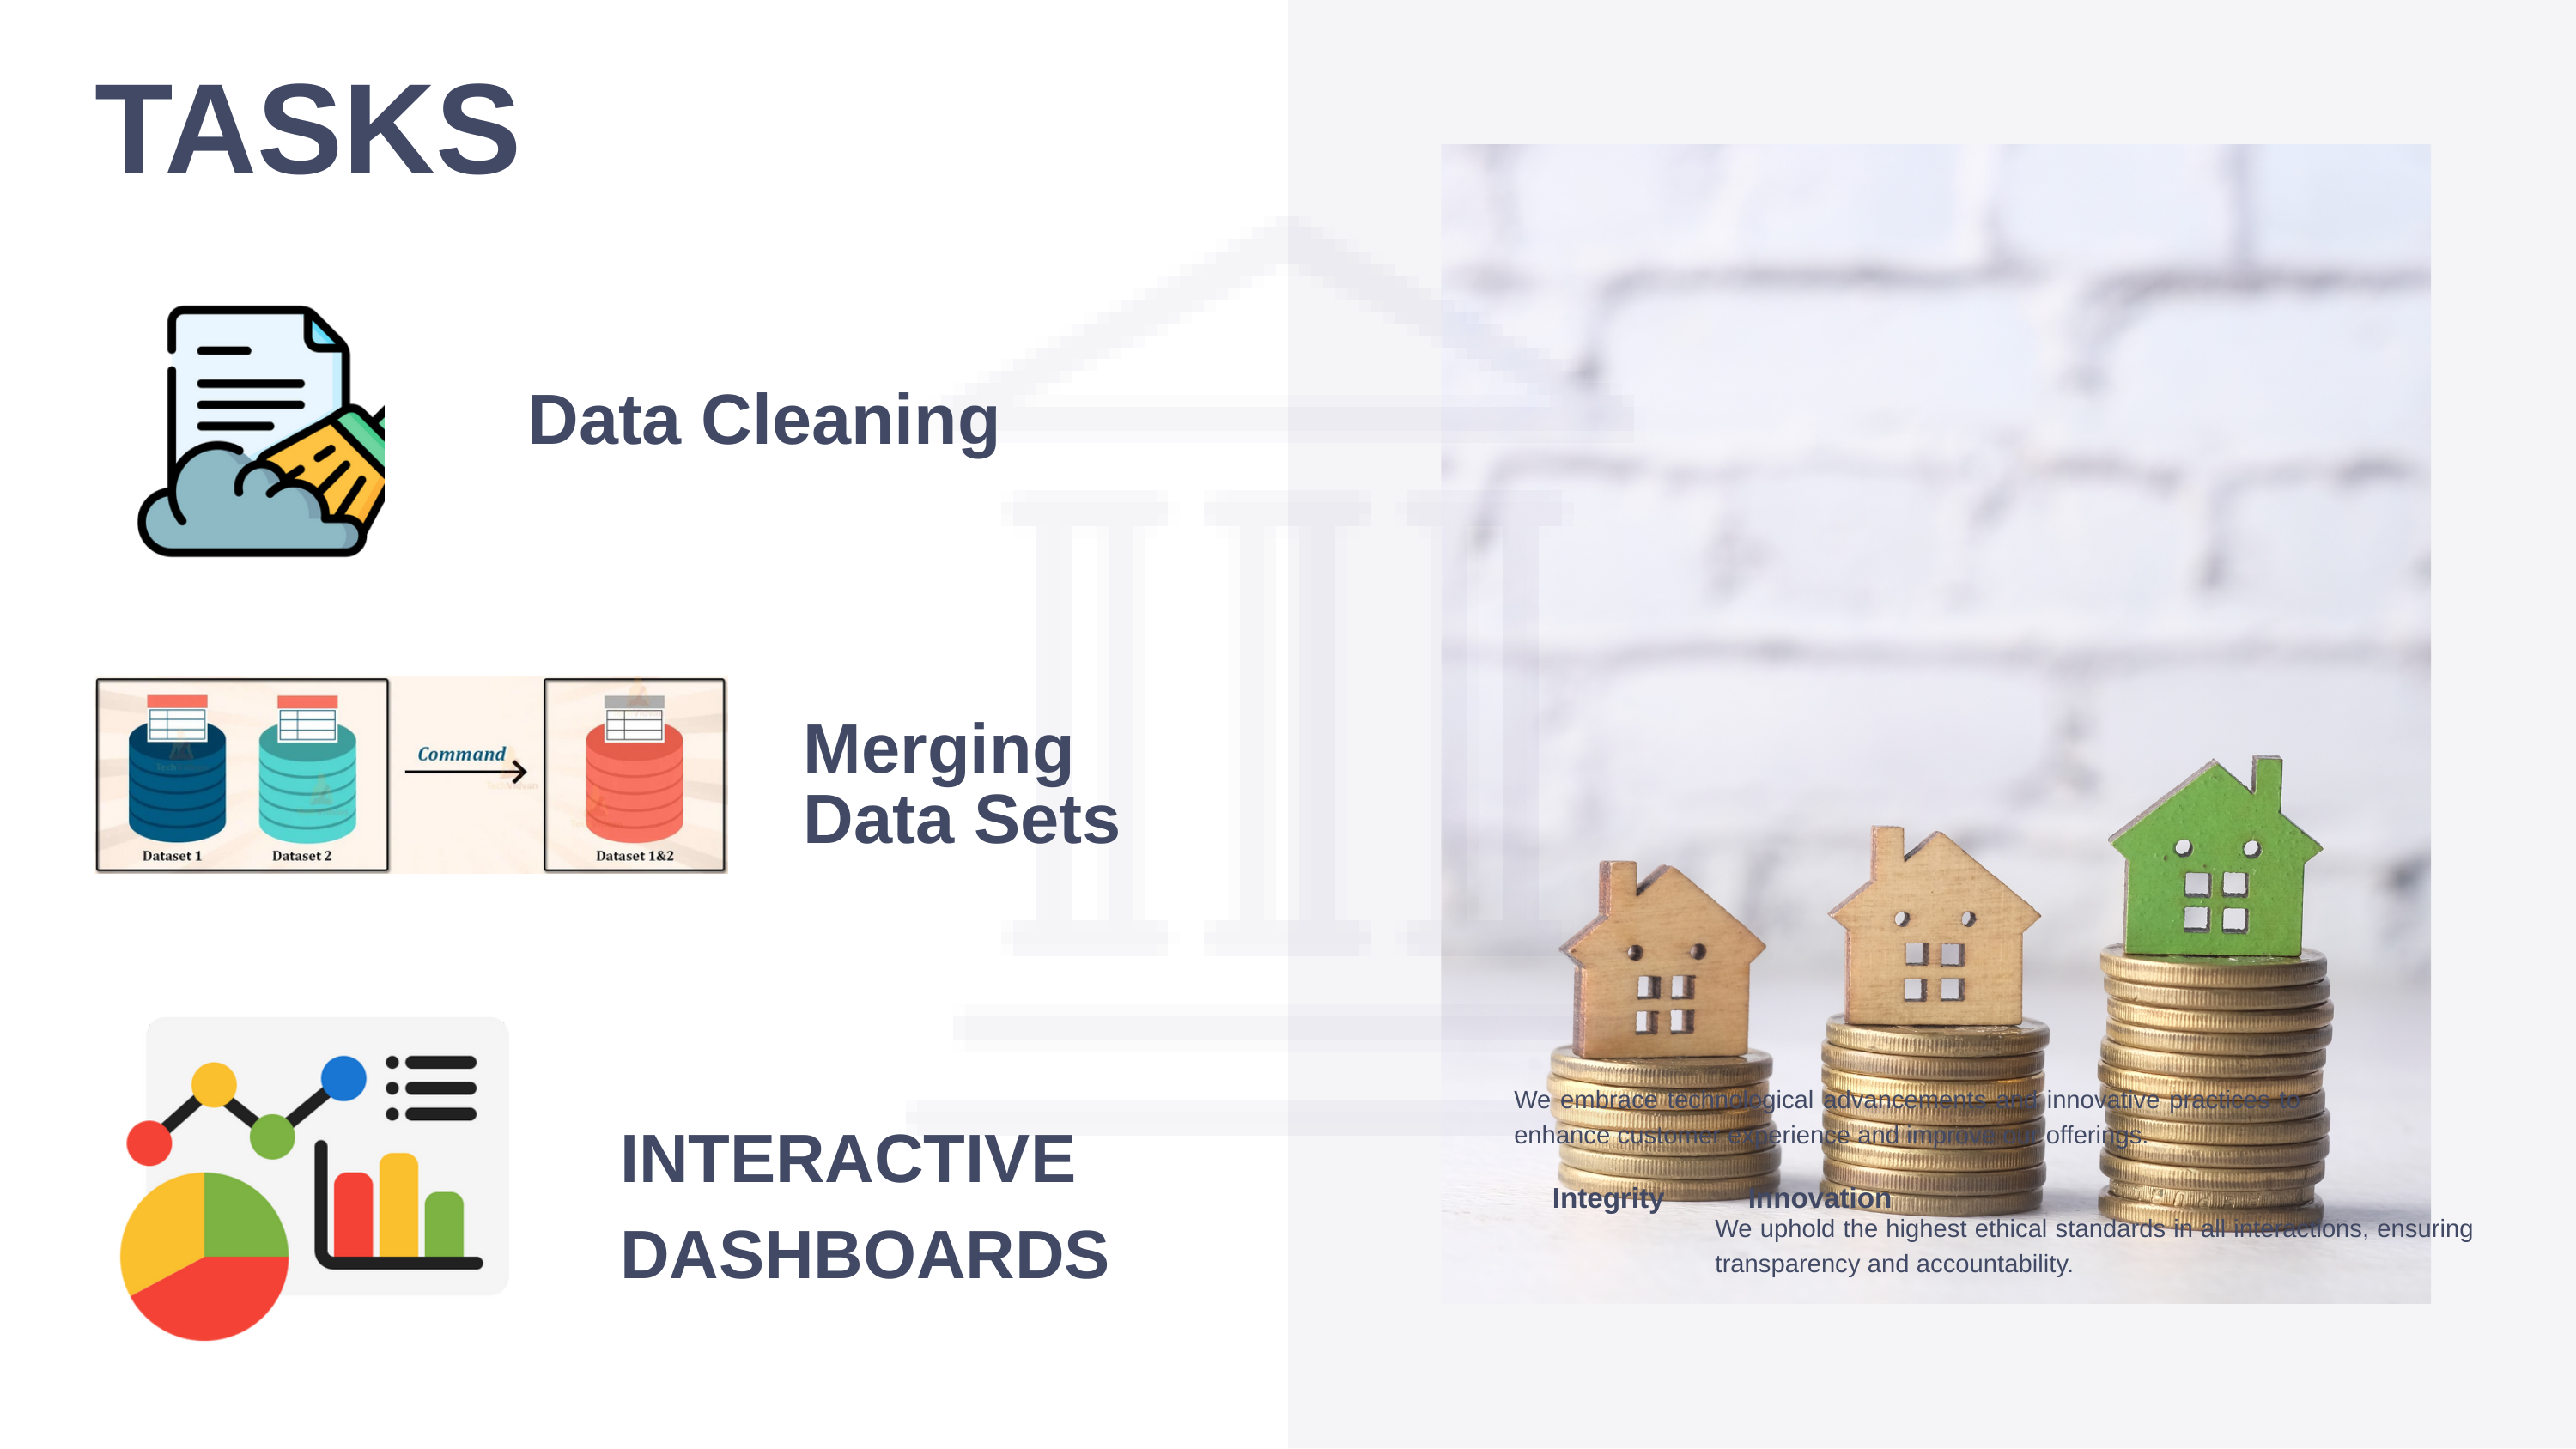

TASKS

Data Cleaning

Merging Data Sets

Our customers are at the heart of everything we do. We listen, respond, and tailor our services to meet their needs.
We embrace technological advancements and innovative practices to enhance customer experience and improve our offerings.
INTERACTIVE DASHBOARDS

Integrity
Innovation
We uphold the highest ethical standards in all interactions, ensuring transparency and accountability.